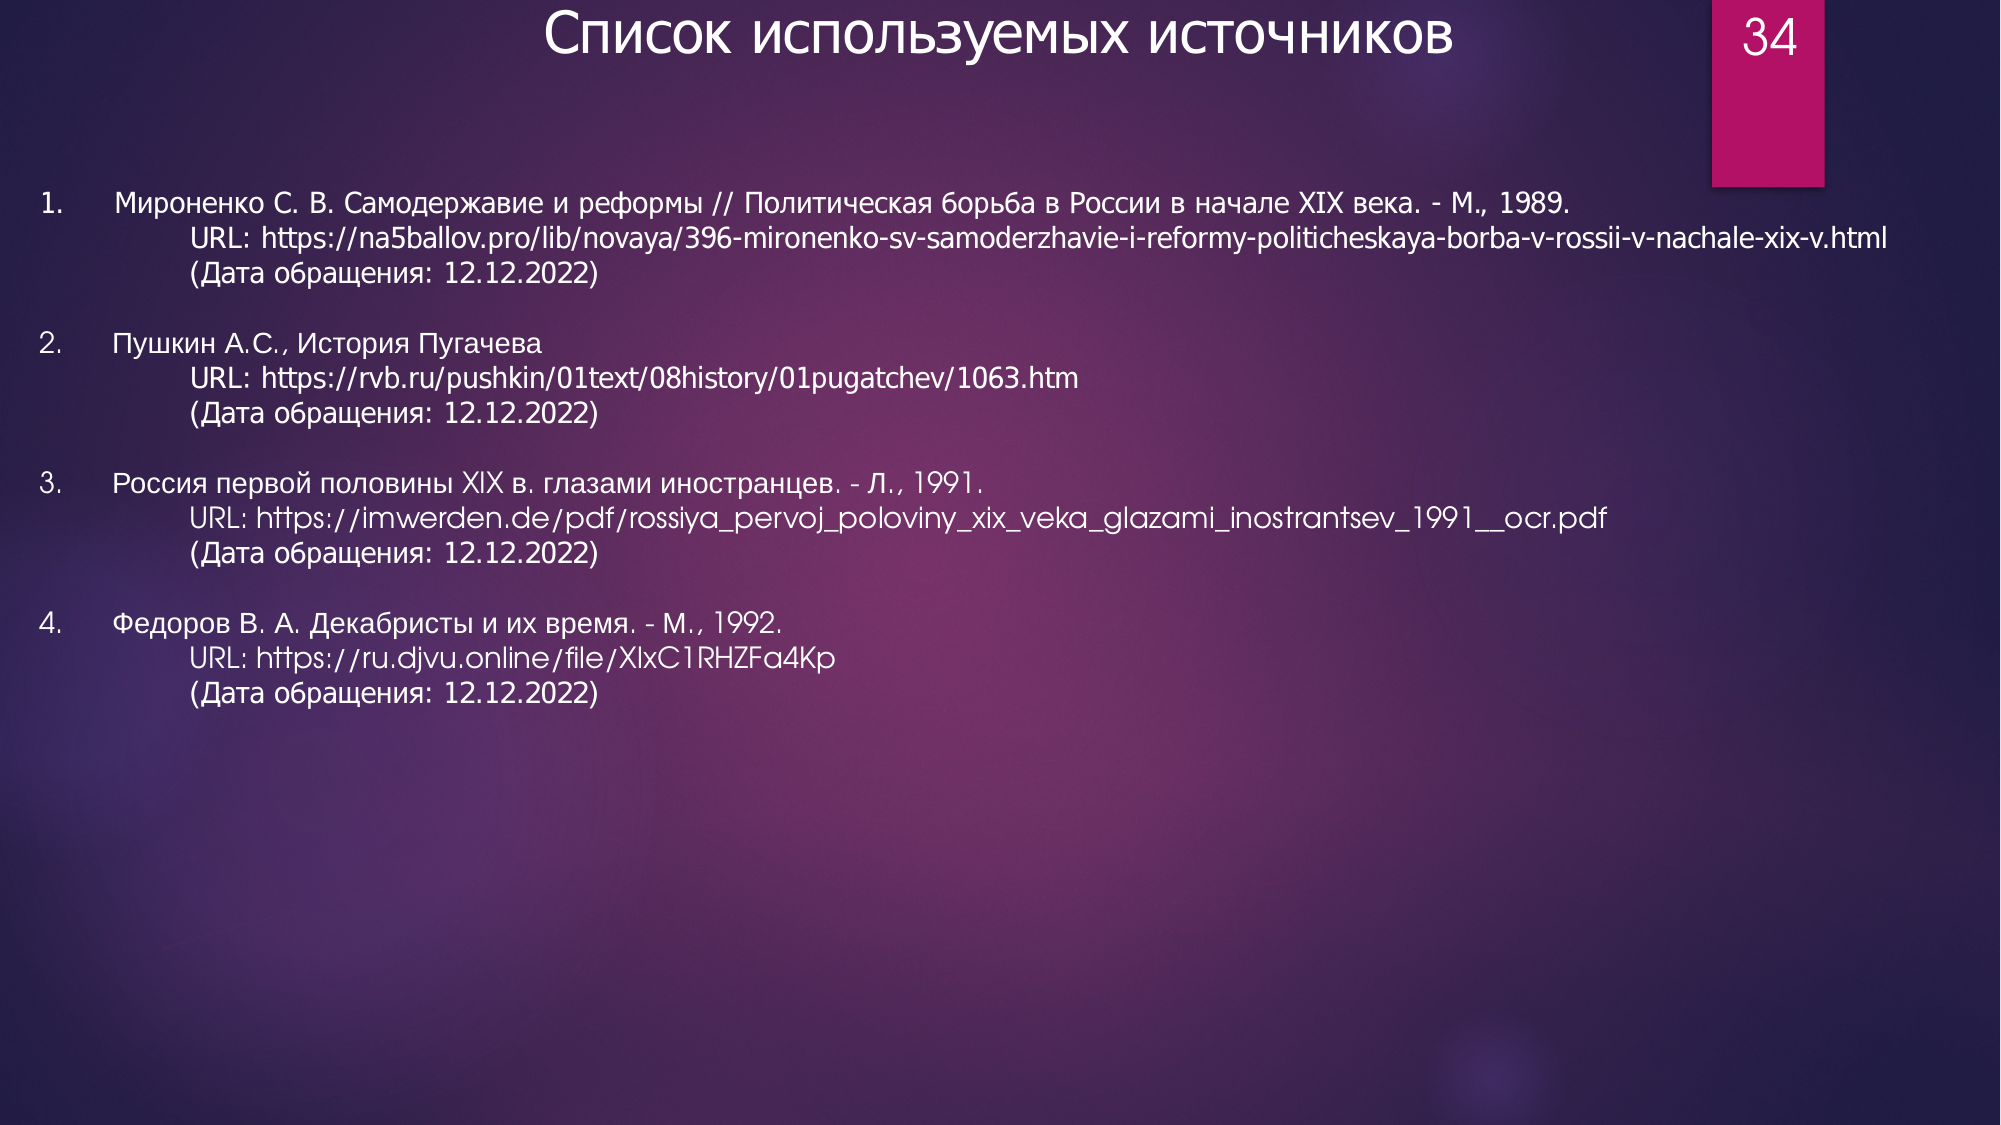

Список используемых источников
34
  Мироненко С. В. Самодержавие и реформы // Политическая борьба в России в начале XIX века. - М., 1989.
	URL: https://na5ballov.pro/lib/novaya/396-mironenko-sv-samoderzhavie-i-reformy-politicheskaya-borba-v-rossii-v-nachale-xix-v.html
	(Дата обращения: 12.12.2022)

  Пушкин А.С., История Пугачева
	URL: https://rvb.ru/pushkin/01text/08history/01pugatchev/1063.htm
	(Дата обращения: 12.12.2022)

  Россия первой половины XIX в. глазами иностранцев. - Л., 1991.
	URL: https://imwerden.de/pdf/rossiya_pervoj_poloviny_xix_veka_glazami_inostrantsev_1991__ocr.pdf
	(Дата обращения: 12.12.2022)

  Федоров В. А. Декабристы и их время. - М., 1992.
	URL: https://ru.djvu.online/file/XlxC1RHZFa4Kp
	(Дата обращения: 12.12.2022)